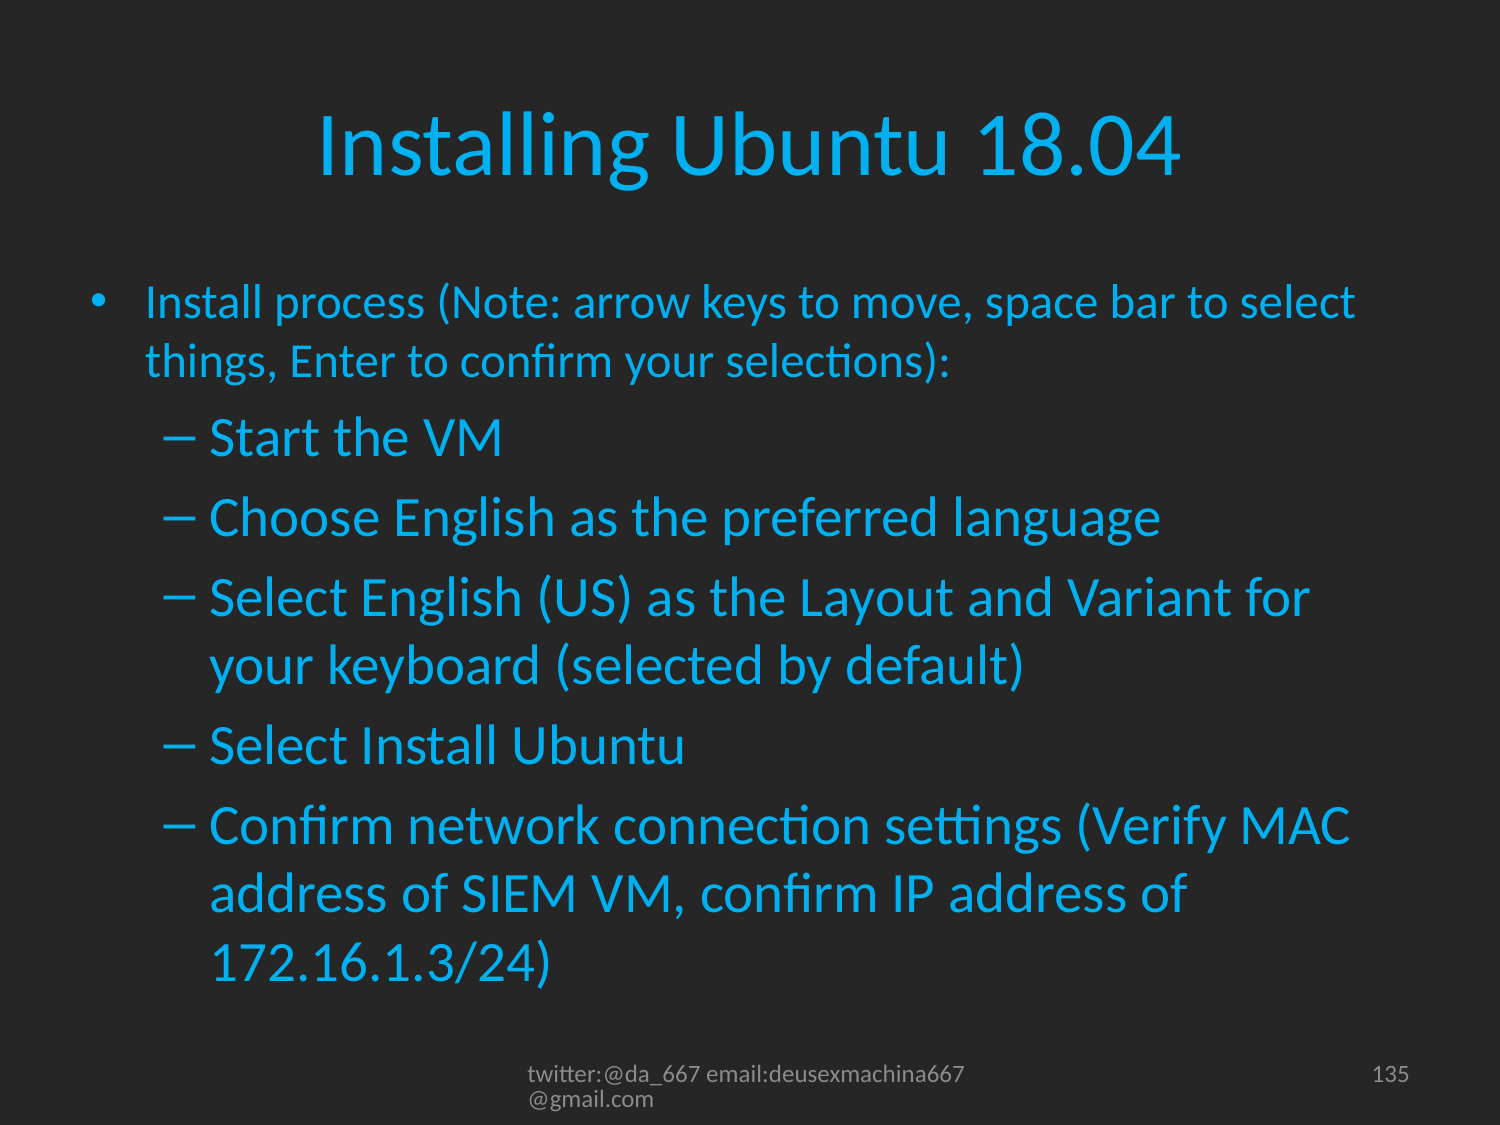

# Installing Ubuntu 18.04
Install process (Note: arrow keys to move, space bar to select things, Enter to confirm your selections):
Start the VM
Choose English as the preferred language
Select English (US) as the Layout and Variant for your keyboard (selected by default)
Select Install Ubuntu
Confirm network connection settings (Verify MAC address of SIEM VM, confirm IP address of 172.16.1.3/24)
twitter:@da_667 email:deusexmachina667@gmail.com
135